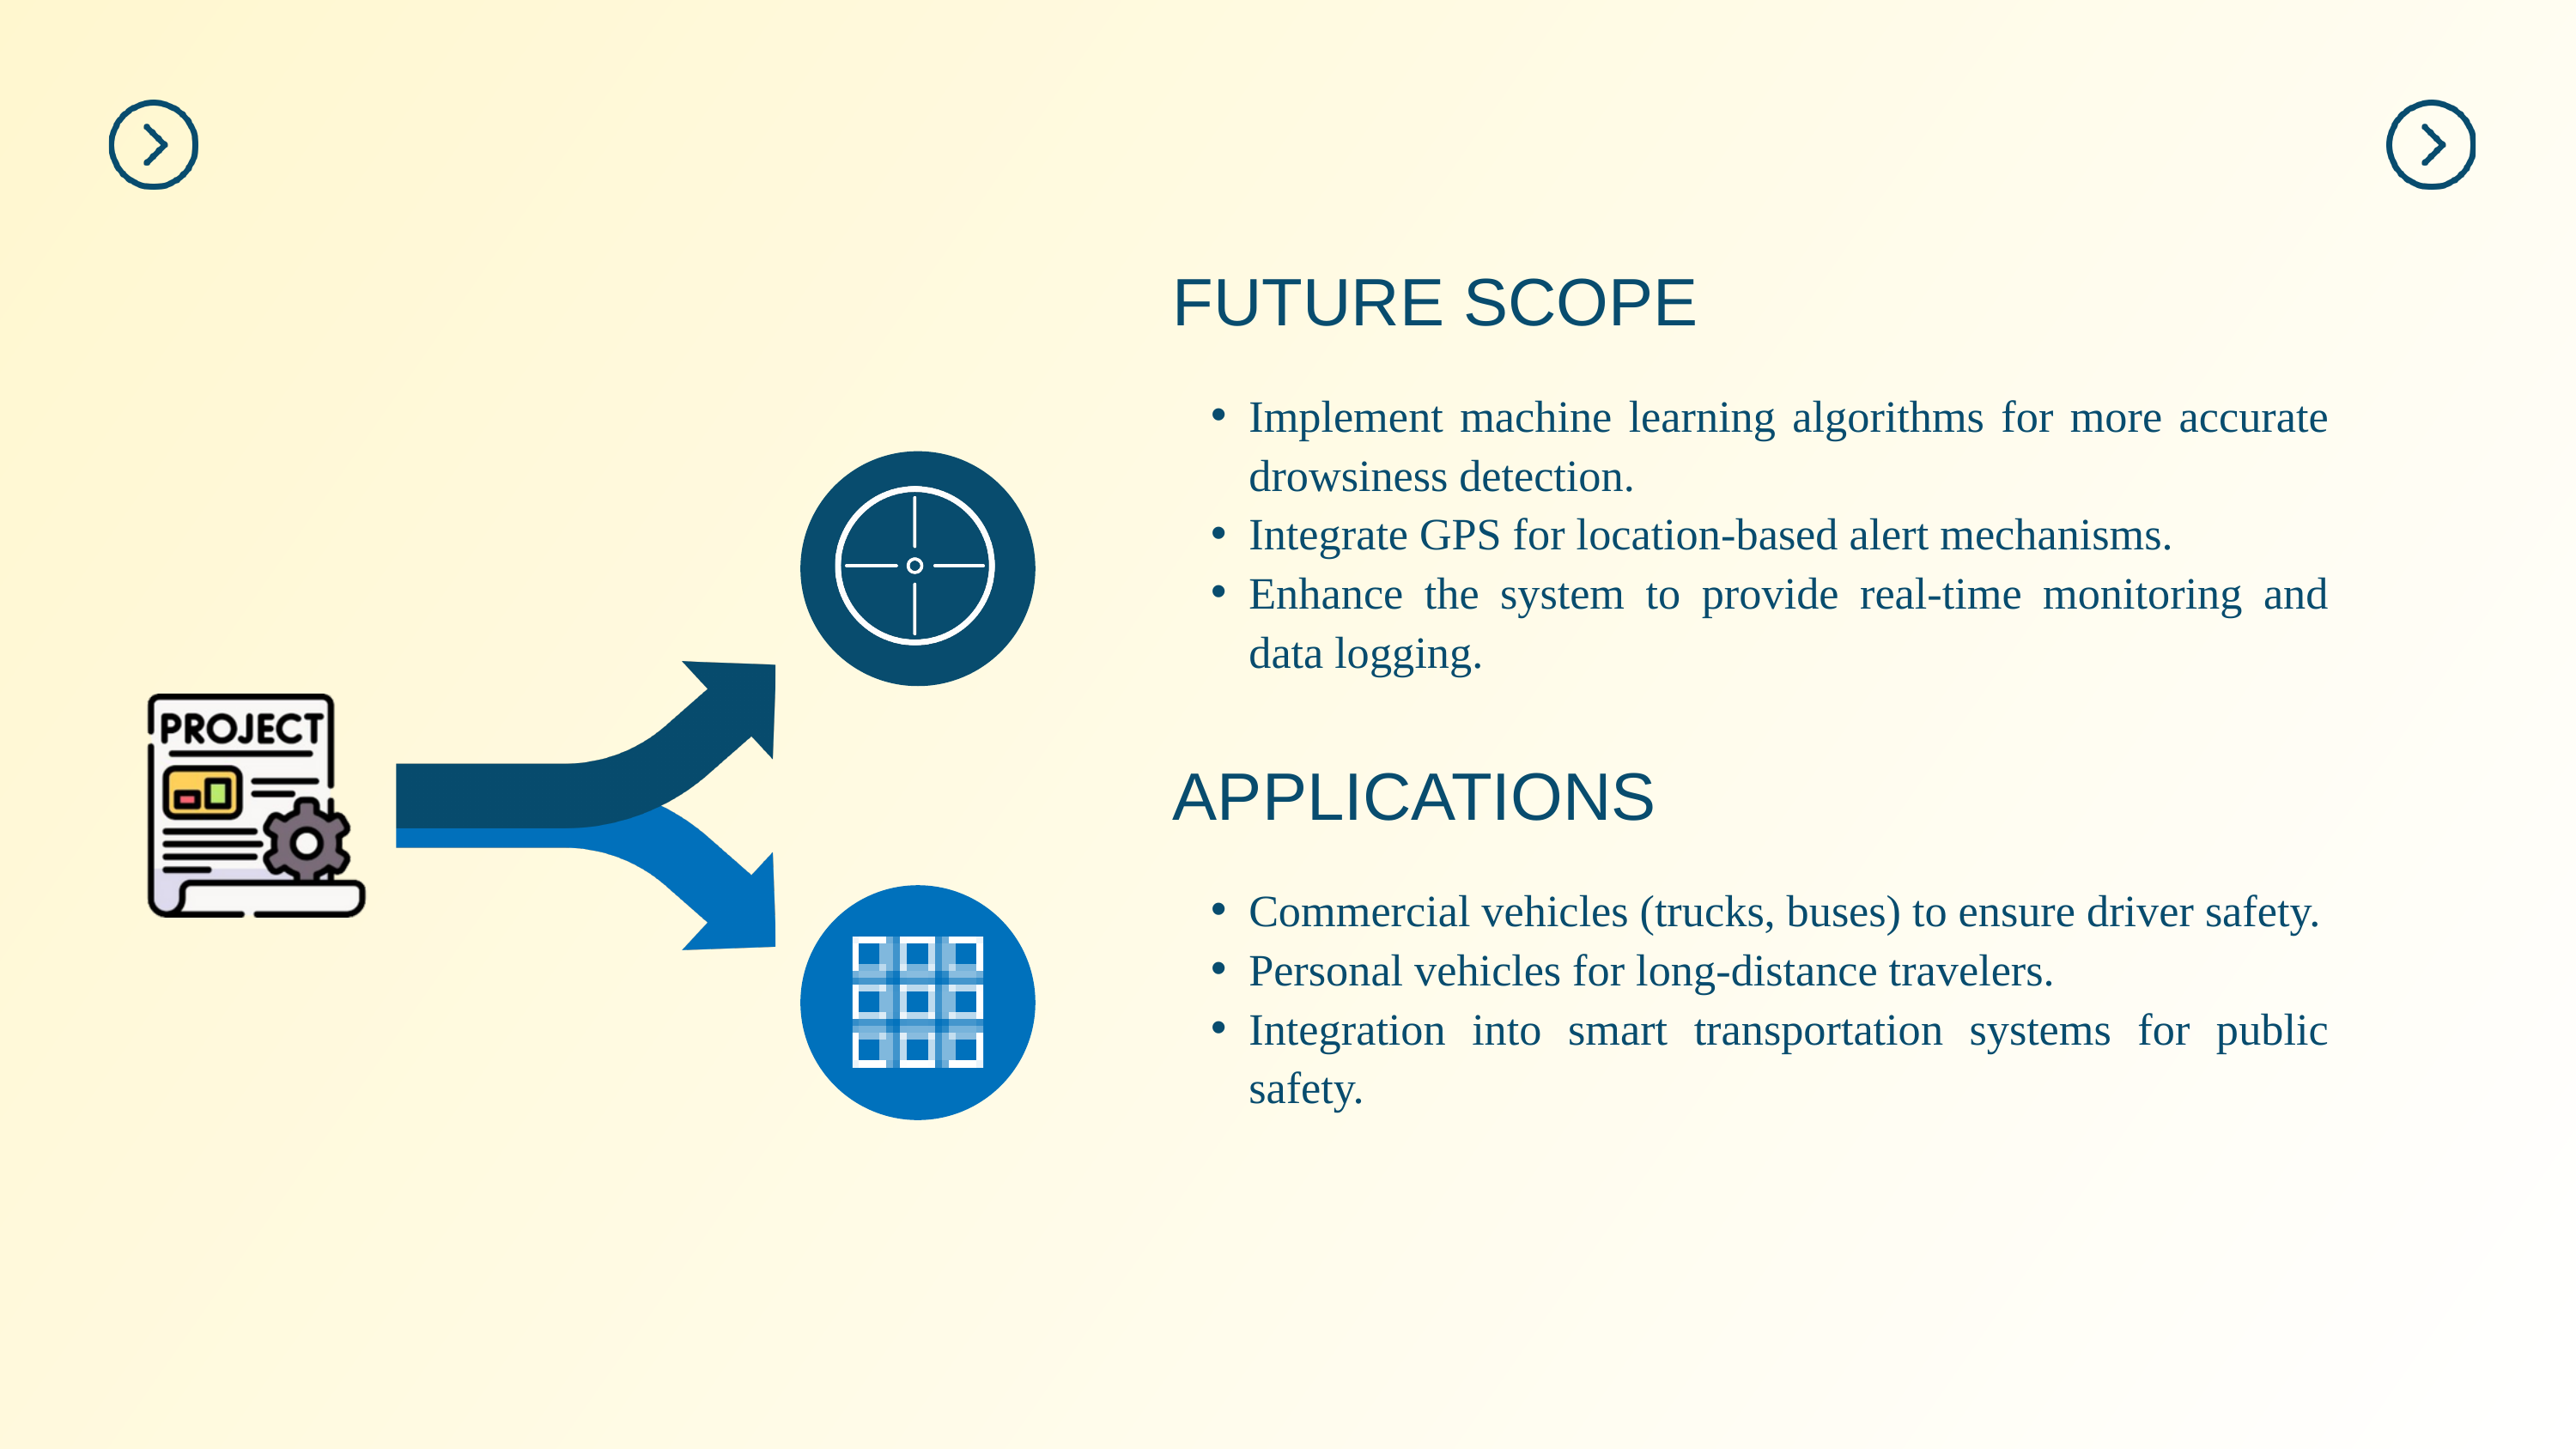

FUTURE SCOPE
Implement machine learning algorithms for more accurate drowsiness detection.
Integrate GPS for location-based alert mechanisms.
Enhance the system to provide real-time monitoring and data logging.

APPLICATIONS
Commercial vehicles (trucks, buses) to ensure driver safety.
Personal vehicles for long-distance travelers.
Integration into smart transportation systems for public safety.